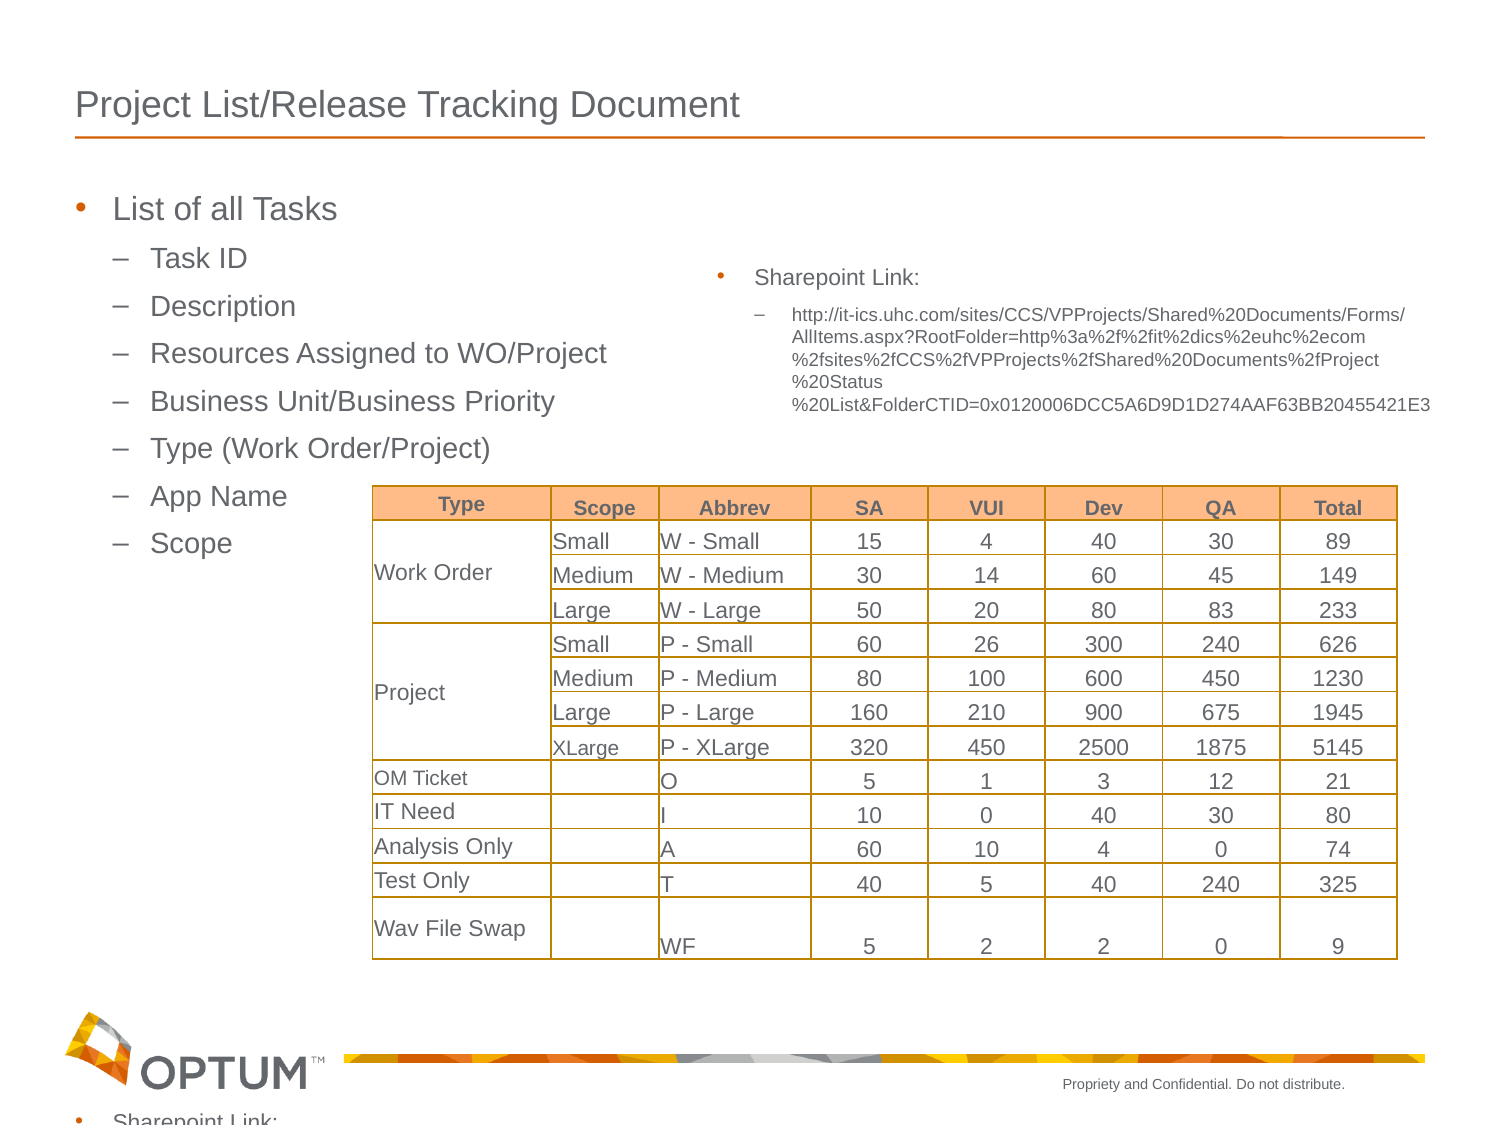

# Project List/Release Tracking Document
List of all Tasks
Task ID
Description
Resources Assigned to WO/Project
Business Unit/Business Priority
Type (Work Order/Project)
App Name
Scope

Sharepoint Link:
http://it-ics.uhc.com/sites/CCS/VPProjects/Shared%20Documents/Forms/AllItems.aspx?RootFolder=http%3a%2f%2fit%2dics%2euhc%2ecom%2fsites%2fCCS%2fVPProjects%2fShared%20Documents%2fProject%20Status%20List&FolderCTID=0x0120006DCC5A6D9D1D274AAF63BB20455421E3

Sharepoint Link:
http://it-ics.uhc.com/sites/CCS/VPProjects/Shared%20Documents/Forms/AllItems.aspx?RootFolder=http%3a%2f%2fit%2dics%2euhc%2ecom%2fsites%2fCCS%2fVPProjects%2fShared%20Documents%2fProject%20Status%20List&FolderCTID=0x0120006DCC5A6D9D1D274AAF63BB20455421E3

| Type | Scope | Abbrev | SA | VUI | Dev | QA | Total |
| --- | --- | --- | --- | --- | --- | --- | --- |
| Work Order | Small | W - Small | 15 | 4 | 40 | 30 | 89 |
|  | Medium | W - Medium | 30 | 14 | 60 | 45 | 149 |
|  | Large | W - Large | 50 | 20 | 80 | 83 | 233 |
| Project | Small | P - Small | 60 | 26 | 300 | 240 | 626 |
|  | Medium | P - Medium | 80 | 100 | 600 | 450 | 1230 |
|  | Large | P - Large | 160 | 210 | 900 | 675 | 1945 |
|  | XLarge | P - XLarge | 320 | 450 | 2500 | 1875 | 5145 |
| OM Ticket |  | O | 5 | 1 | 3 | 12 | 21 |
| IT Need |  | I | 10 | 0 | 40 | 30 | 80 |
| Analysis Only |  | A | 60 | 10 | 4 | 0 | 74 |
| Test Only |  | T | 40 | 5 | 40 | 240 | 325 |
| Wav File Swap |  | WF | 5 | 2 | 2 | 0 | 9 |